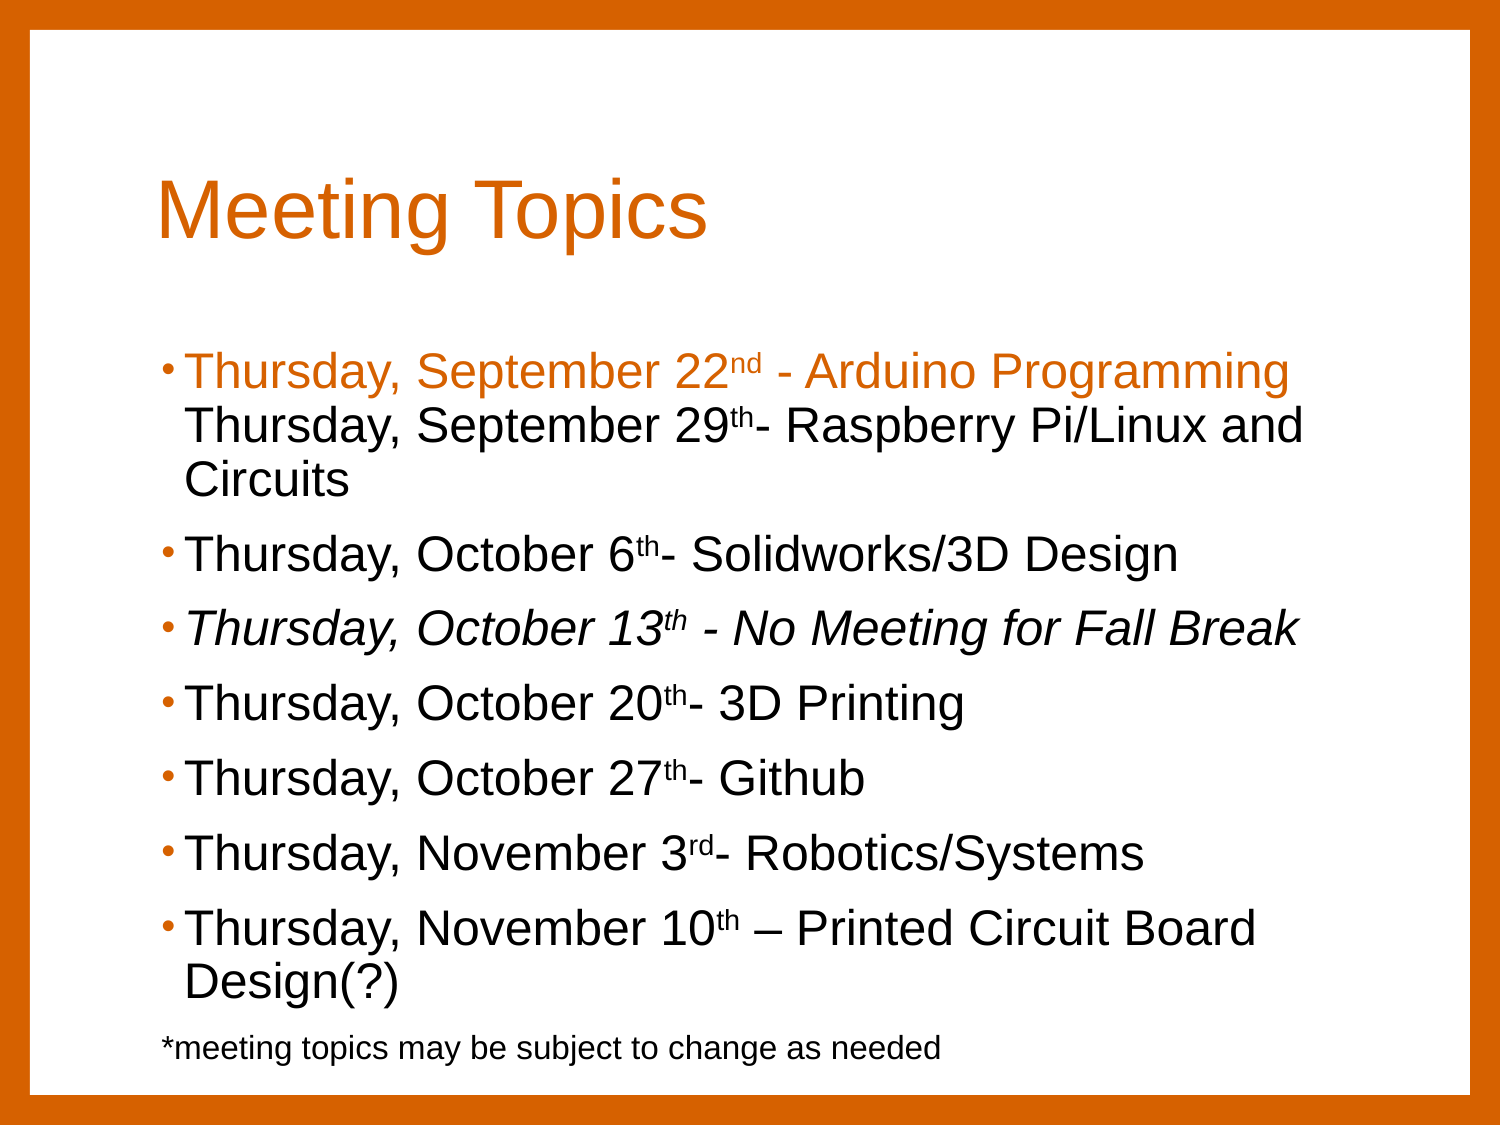

# Meeting Topics
Thursday, September 22nd - Arduino Programming Thursday, September 29th- Raspberry Pi/Linux and Circuits
Thursday, October 6th- Solidworks/3D Design
Thursday, October 13th - No Meeting for Fall Break
Thursday, October 20th- 3D Printing
Thursday, October 27th- Github
Thursday, November 3rd- Robotics/Systems
Thursday, November 10th – Printed Circuit Board Design(?)
*meeting topics may be subject to change as needed